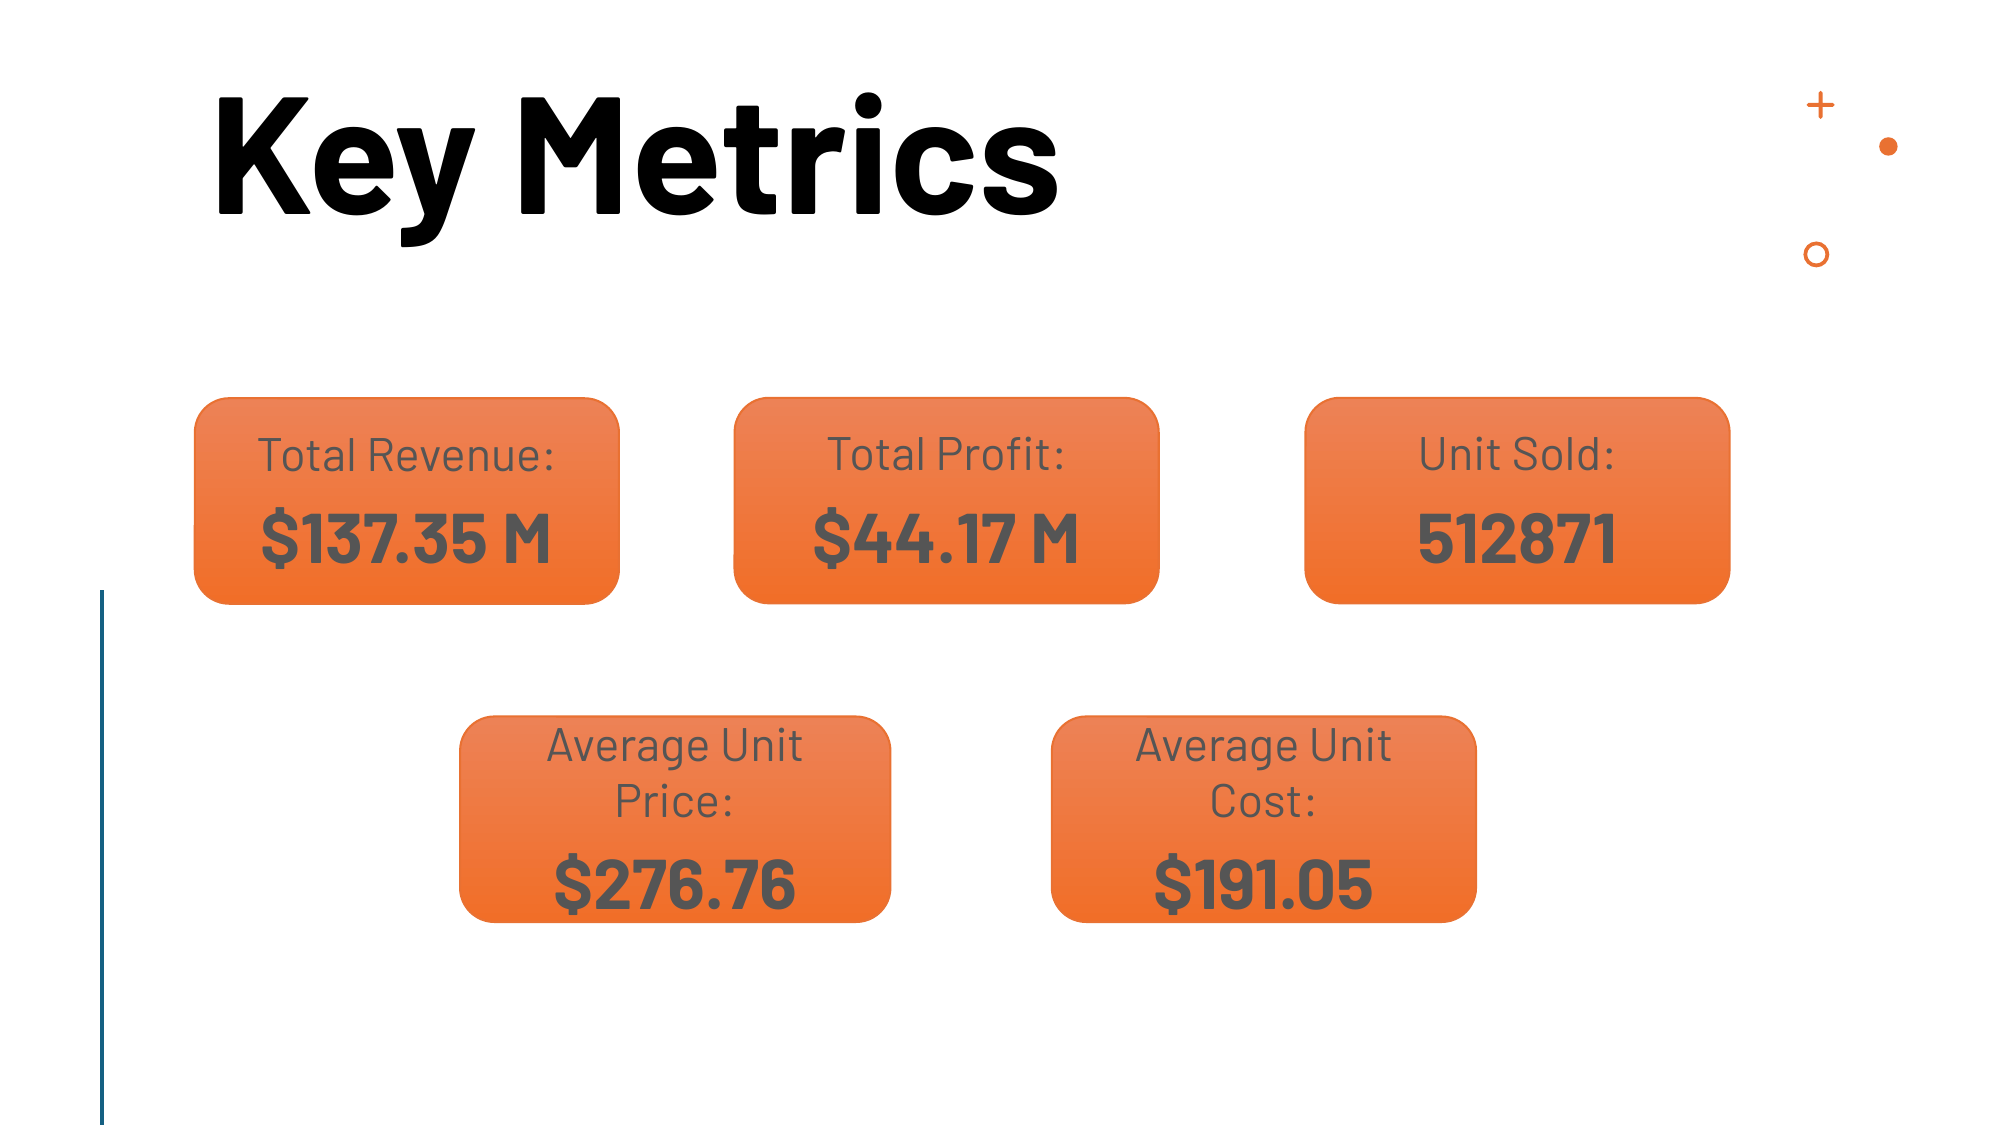

# Key Metrics

Total Profit:
$44.17 M
Unit Sold:
512871
Total Revenue:
$137.35 M
Average Unit Price:
$276.76
Average Unit Cost:
$191.05